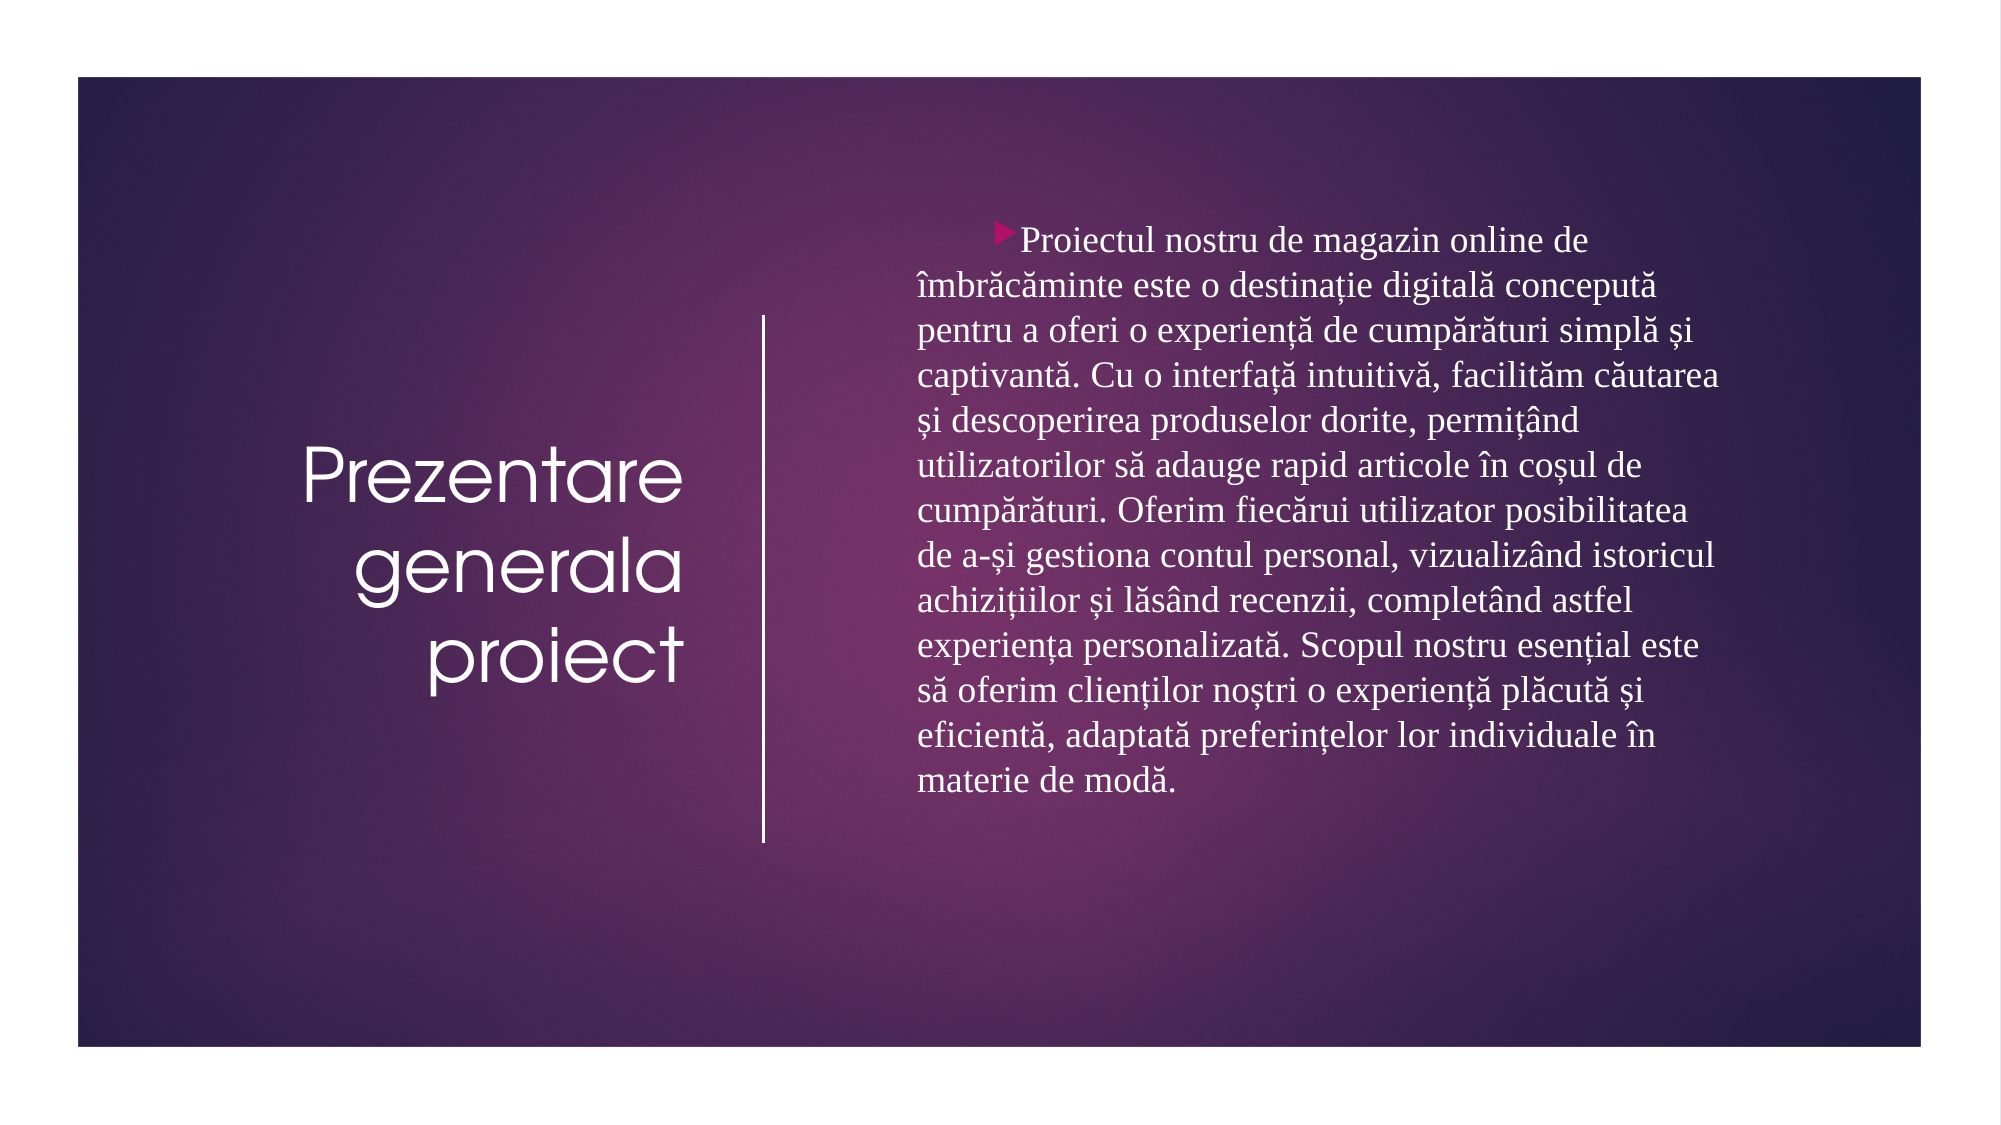

# Prezentare generala proiect
Proiectul nostru de magazin online de îmbrăcăminte este o destinație digitală concepută pentru a oferi o experiență de cumpărături simplă și captivantă. Cu o interfață intuitivă, facilităm căutarea și descoperirea produselor dorite, permițând utilizatorilor să adauge rapid articole în coșul de cumpărături. Oferim fiecărui utilizator posibilitatea de a-și gestiona contul personal, vizualizând istoricul achizițiilor și lăsând recenzii, completând astfel experiența personalizată. Scopul nostru esențial este să oferim clienților noștri o experiență plăcută și eficientă, adaptată preferințelor lor individuale în materie de modă.